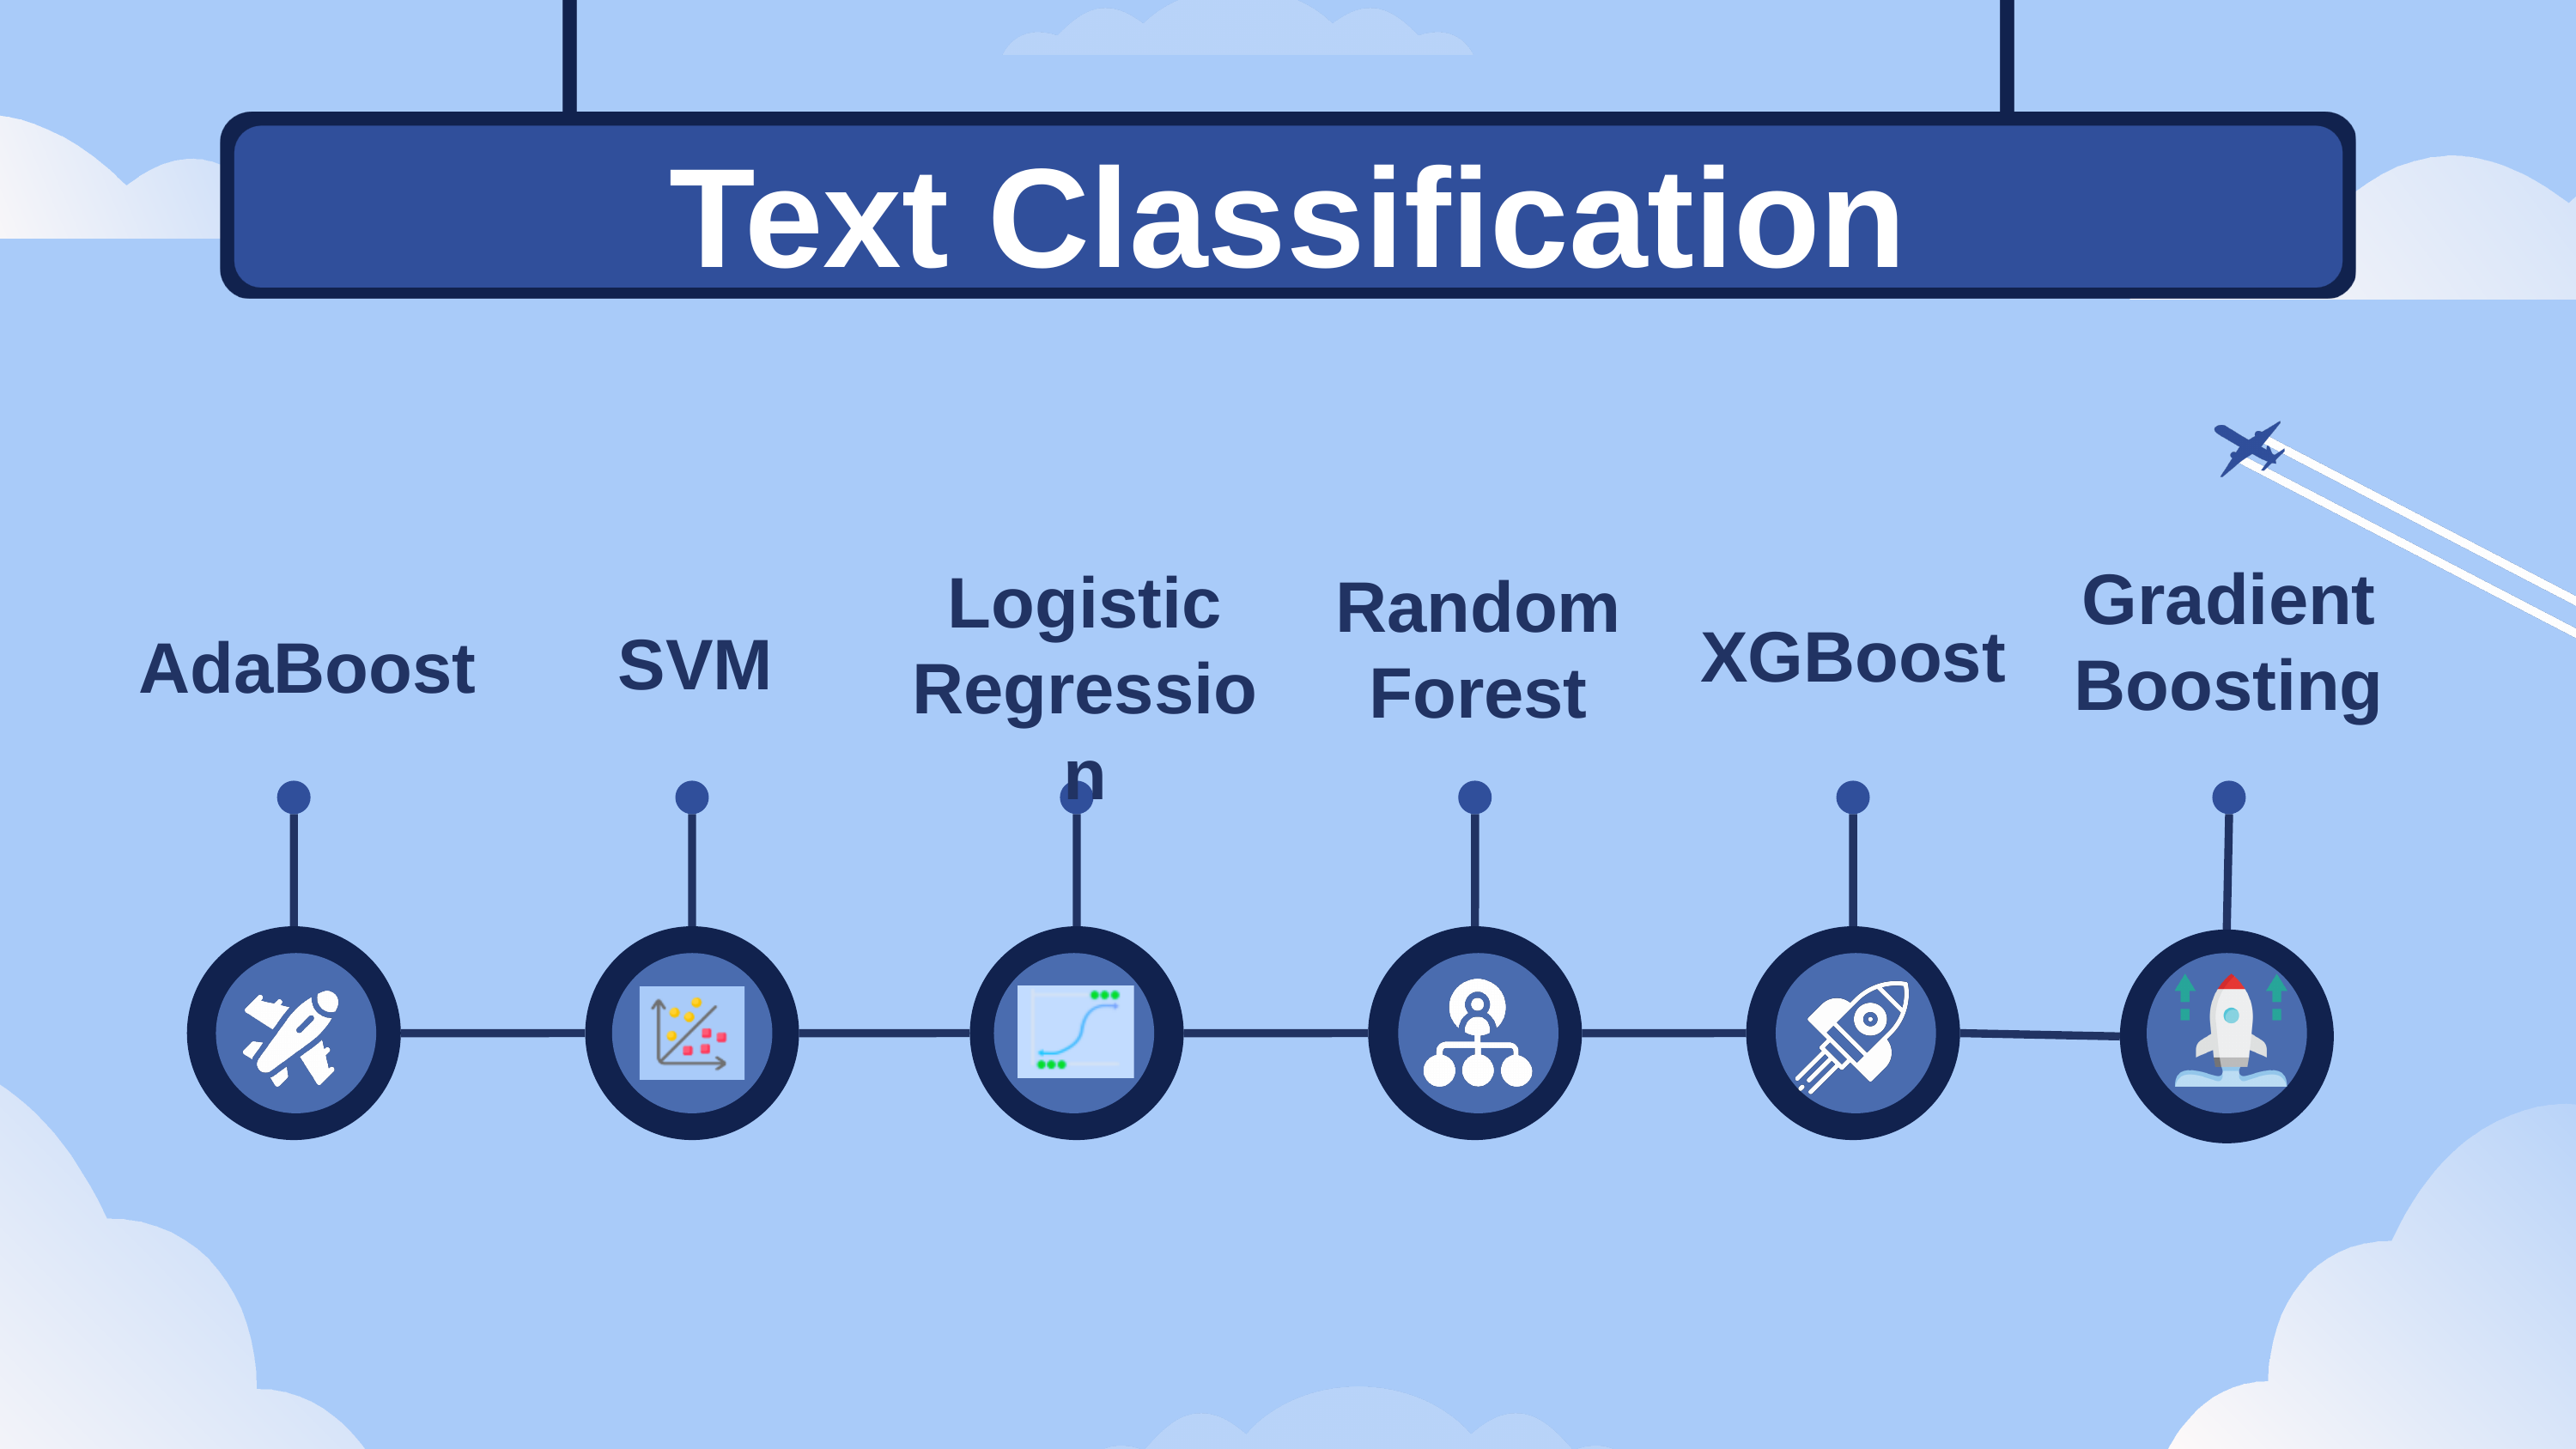

Text Classification

Gradient Boosting
Logistic Regression
Random Forest
XGBoost
SVM
AdaBoost